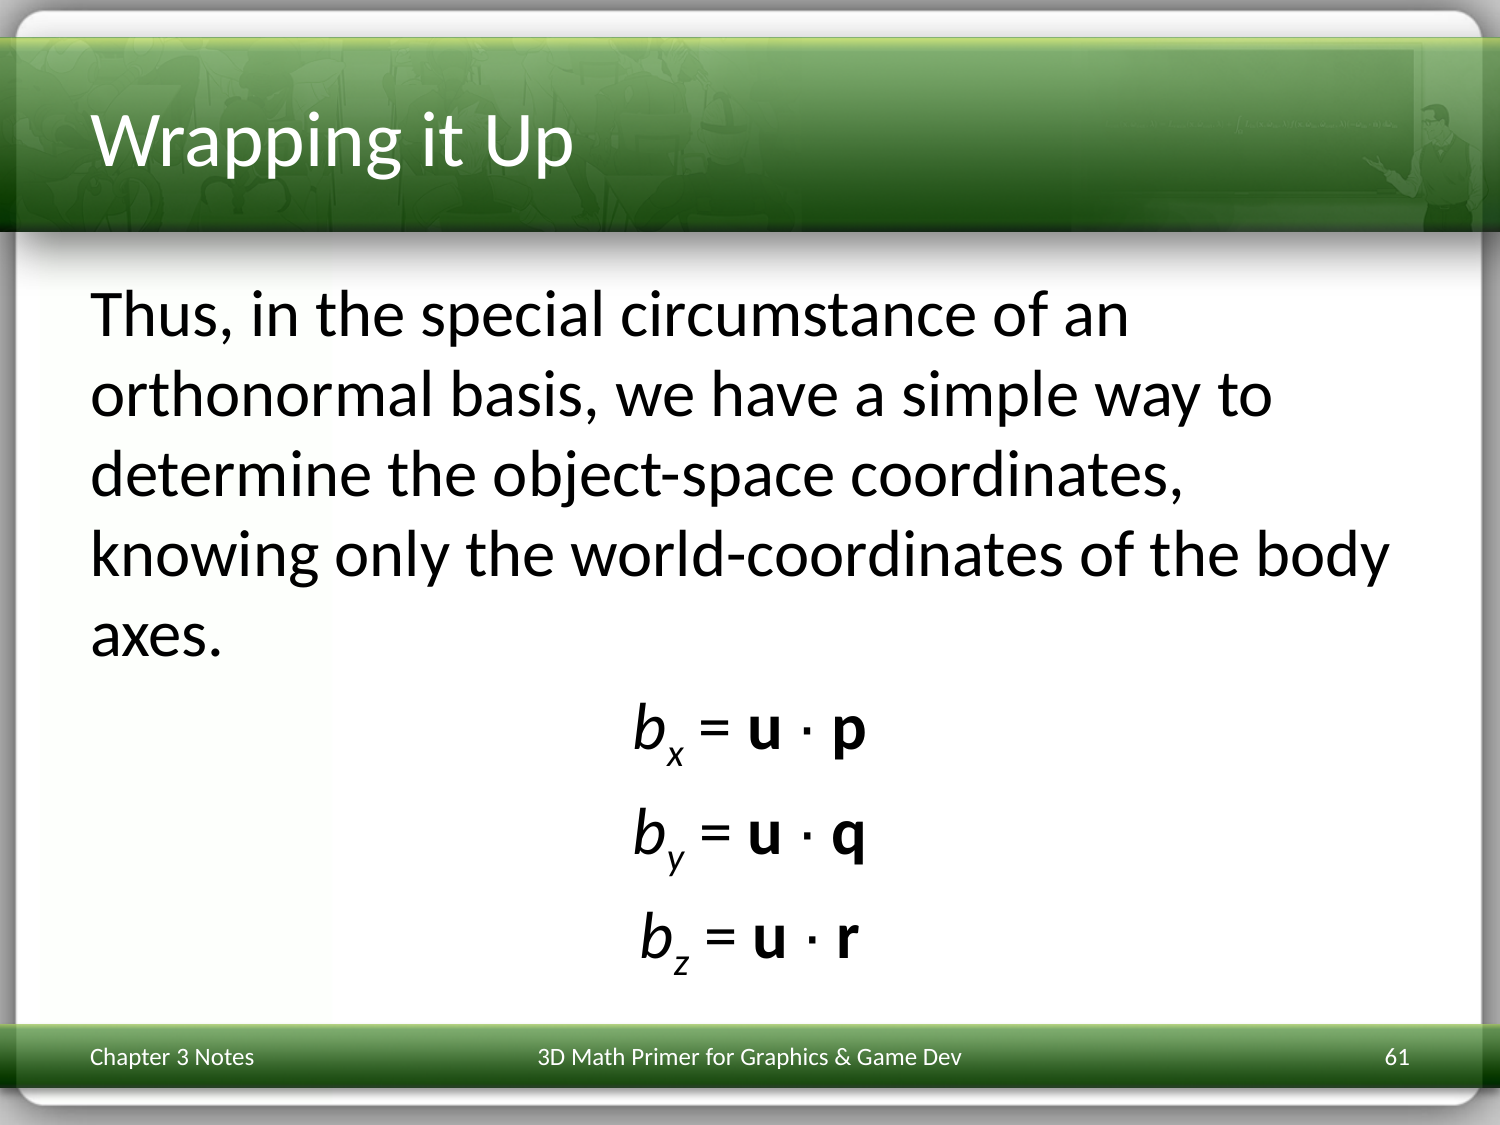

# Wrapping it Up
Thus, in the special circumstance of an orthonormal basis, we have a simple way to determine the object-space coordinates, knowing only the world-coordinates of the body axes.
bx = u ∙ p
by = u ∙ q
bz = u ∙ r
Chapter 3 Notes
3D Math Primer for Graphics & Game Dev
61